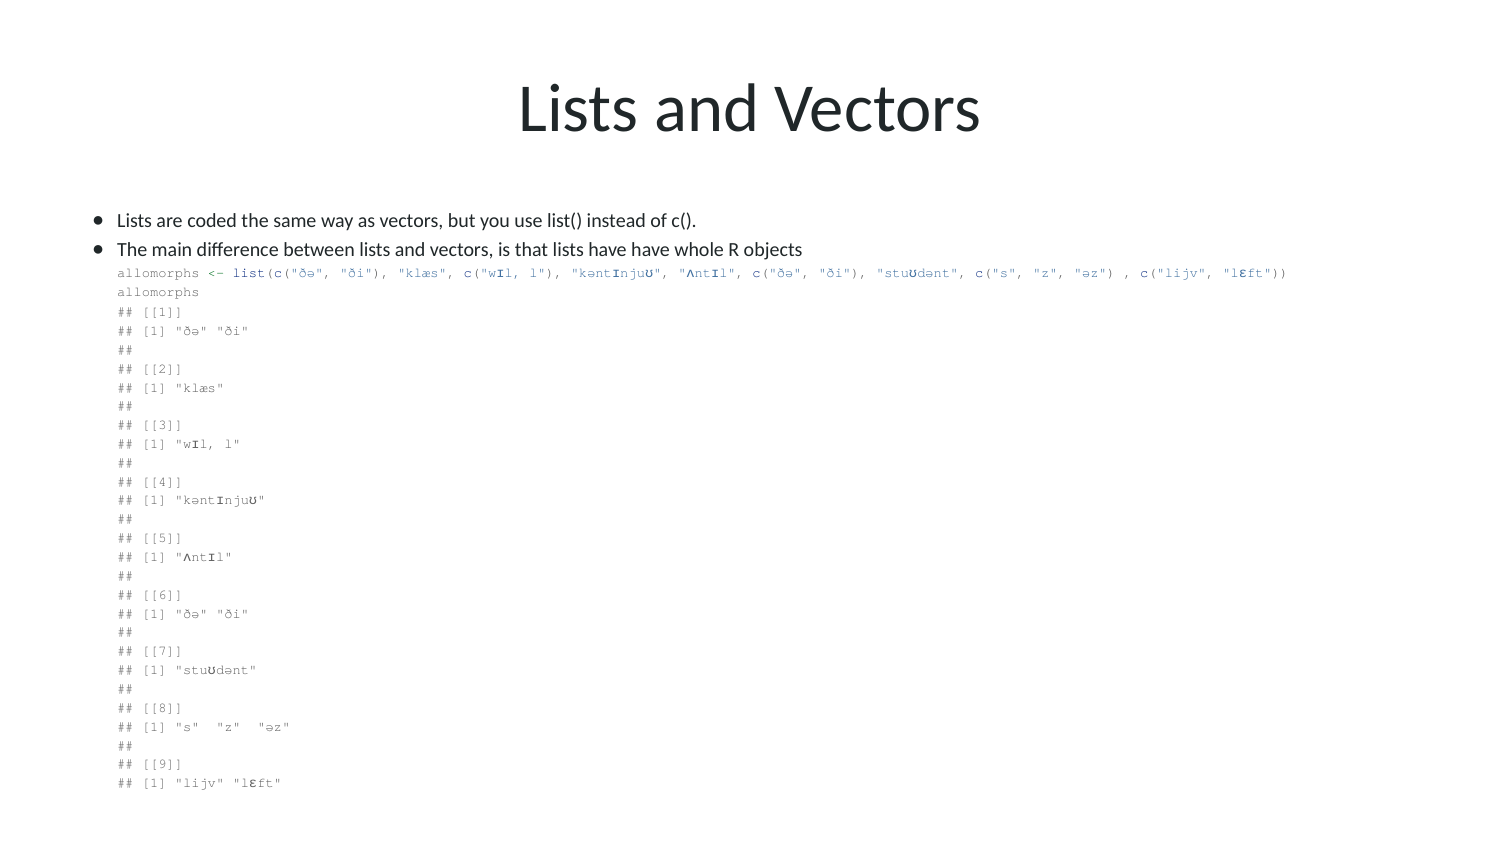

# Lists and Vectors
Lists are coded the same way as vectors, but you use list() instead of c().
The main difference between lists and vectors, is that lists have have whole R objects
allomorphs <- list(c("ðə", "ði"), "klæs", c("wɪl, l"), "kəntɪnjuʊ", "ʌntɪl", c("ðə", "ði"), "stuʊdənt", c("s", "z", "əz") , c("lijv", "lɛft"))
allomorphs
## [[1]] ## [1] "ðə" "ði" ## ## [[2]] ## [1] "klæs" ## ## [[3]] ## [1] "wɪl, l" ## ## [[4]] ## [1] "kəntɪnjuʊ" ## ## [[5]] ## [1] "ʌntɪl" ## ## [[6]] ## [1] "ðə" "ði" ## ## [[7]] ## [1] "stuʊdənt" ## ## [[8]] ## [1] "s"  "z"  "əz" ## ## [[9]] ## [1] "lijv" "lɛft"